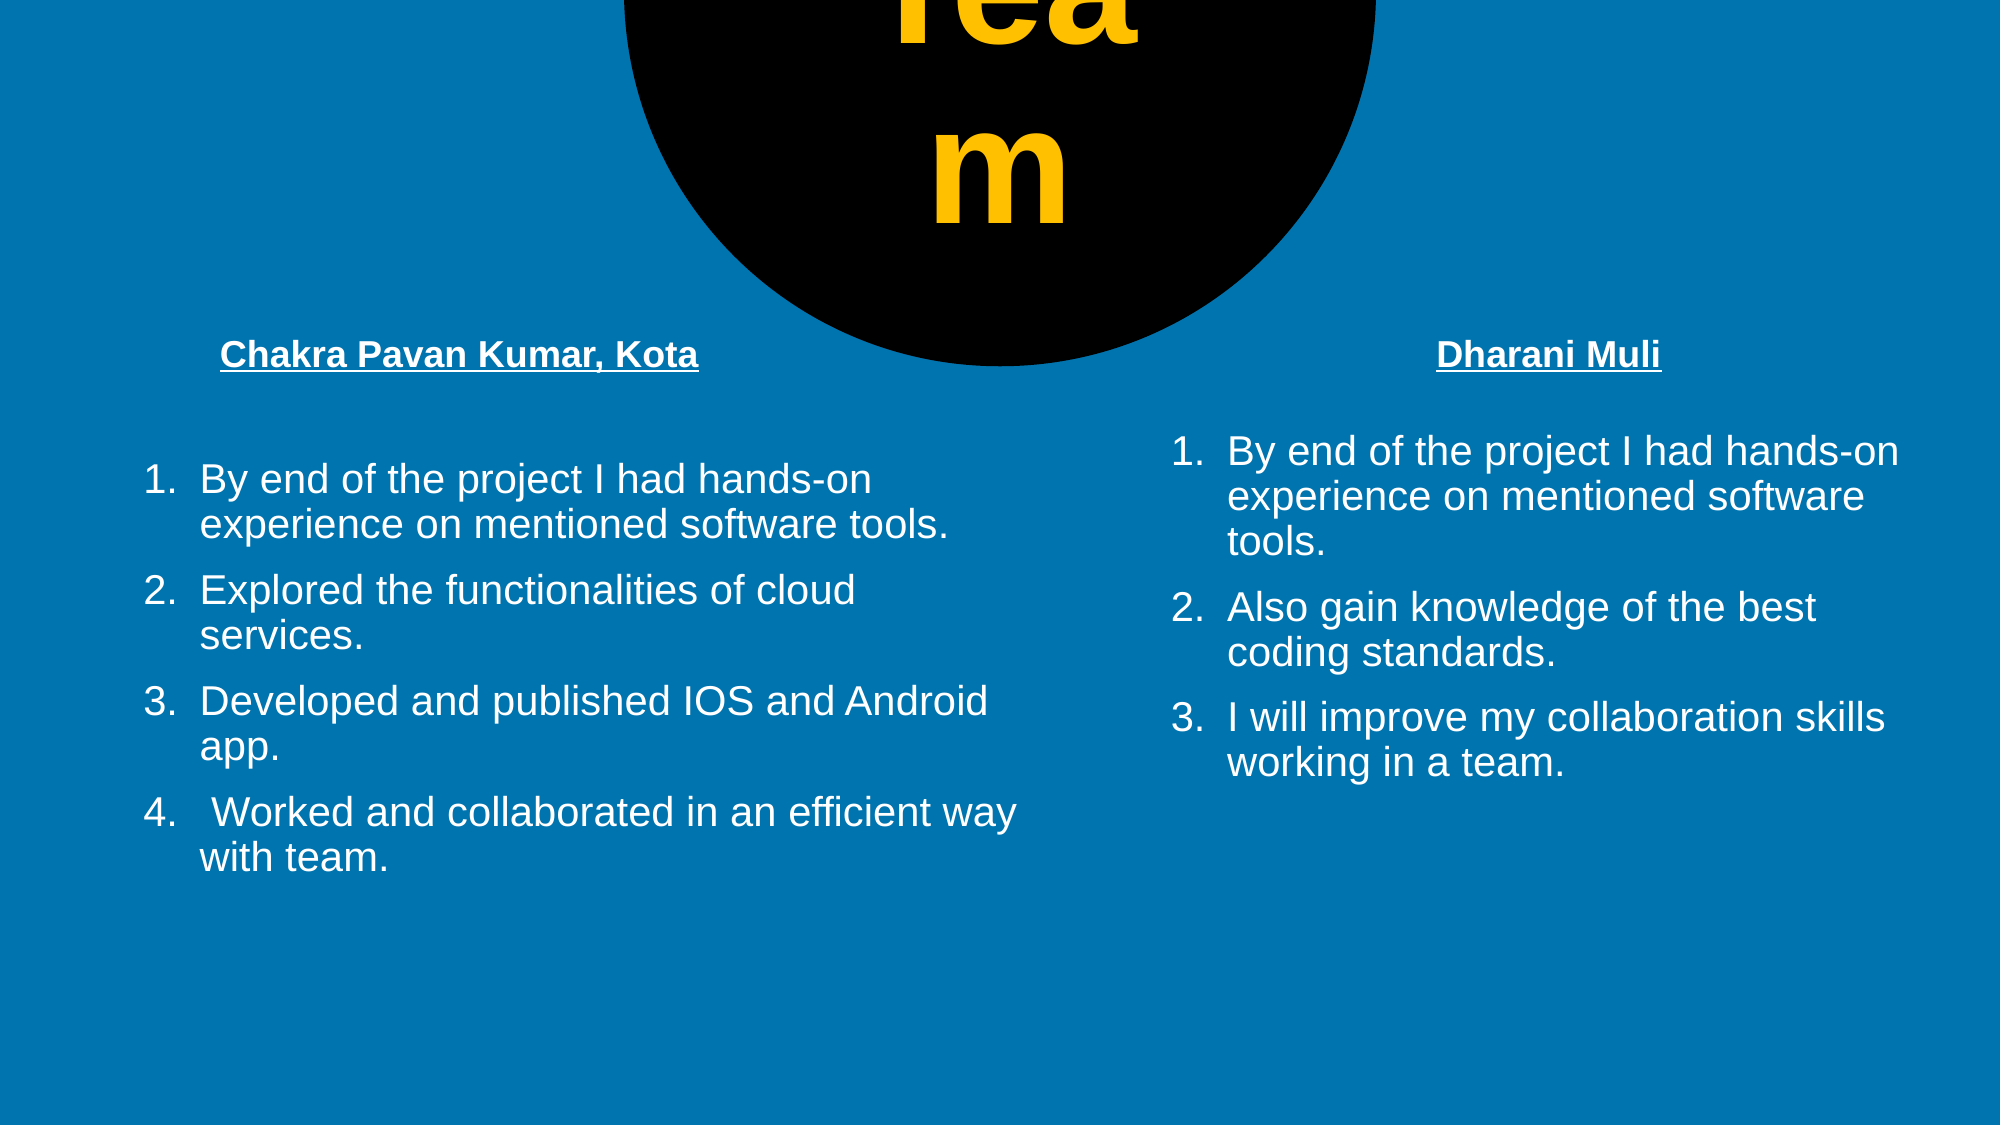

Team
# Individual Outcomes
Dharani Muli
Chakra Pavan Kumar, Kota
By end of the project I had hands-on experience on mentioned software tools.
Also gain knowledge of the best coding standards.
I will improve my collaboration skills working in a team.
By end of the project I had hands-on experience on mentioned software tools.
Explored the functionalities of cloud services.
Developed and published IOS and Android app.
 Worked and collaborated in an efficient way with team.